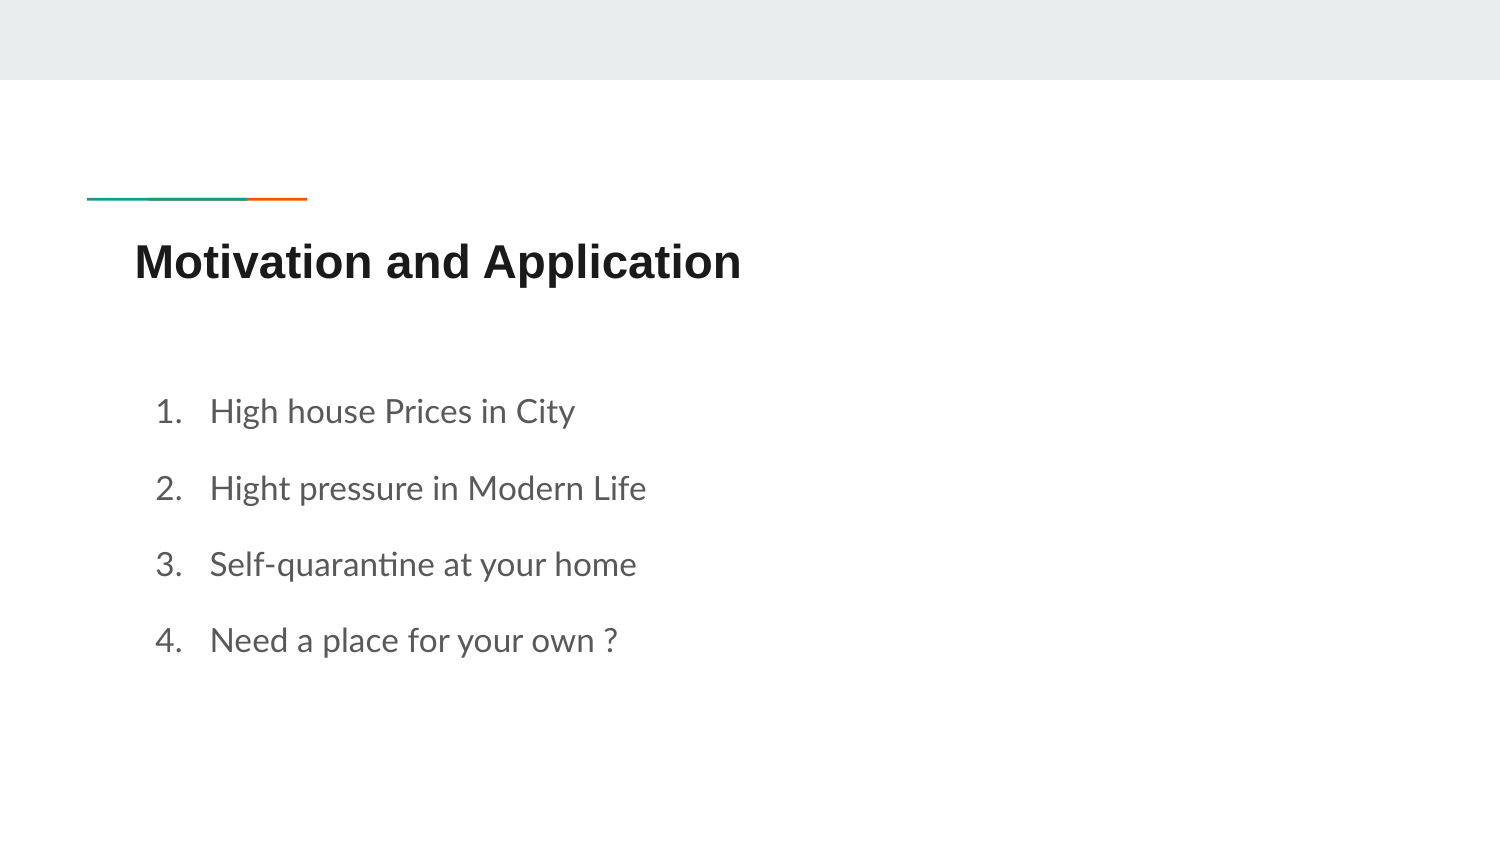

# Motivation and Application
High house Prices in City
Hight pressure in Modern Life
Self-quarantine at your home
Need a place for your own ?